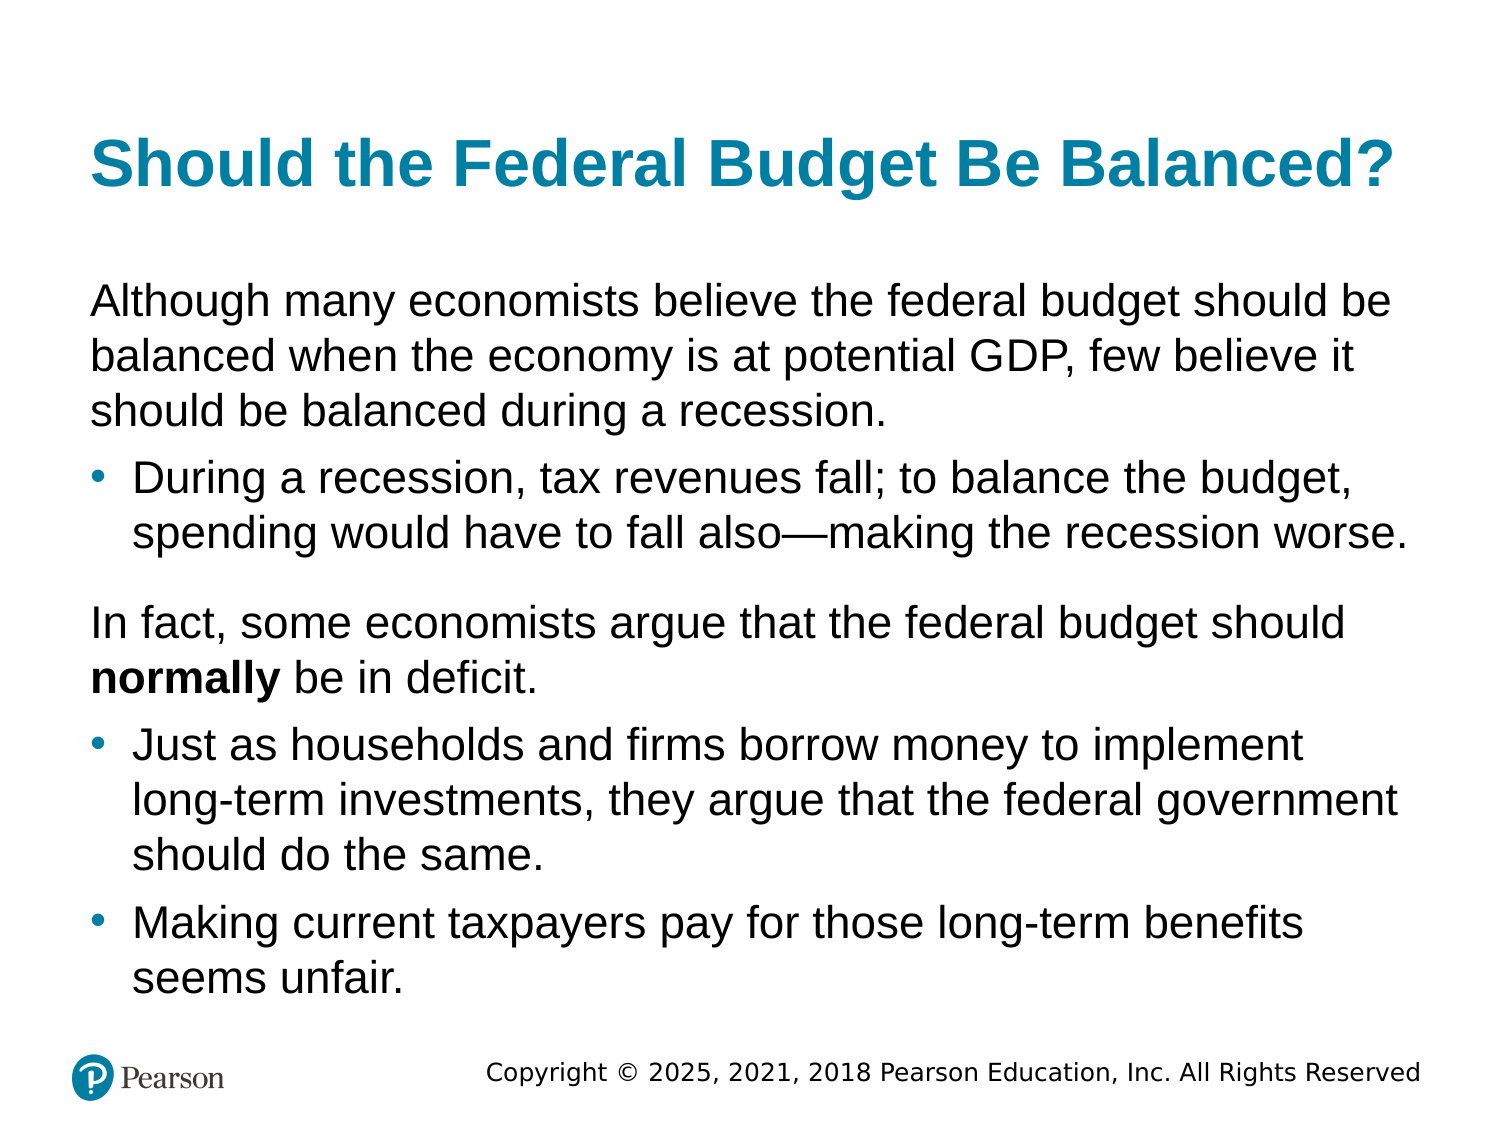

# Should the Federal Budget Be Balanced?
Although many economists believe the federal budget should be balanced when the economy is at potential G D P, few believe it should be balanced during a recession.
During a recession, tax revenues fall; to balance the budget, spending would have to fall also—making the recession worse.
In fact, some economists argue that the federal budget should normally be in deficit.
Just as households and firms borrow money to implement long-term investments, they argue that the federal government should do the same.
Making current taxpayers pay for those long-term benefits seems unfair.